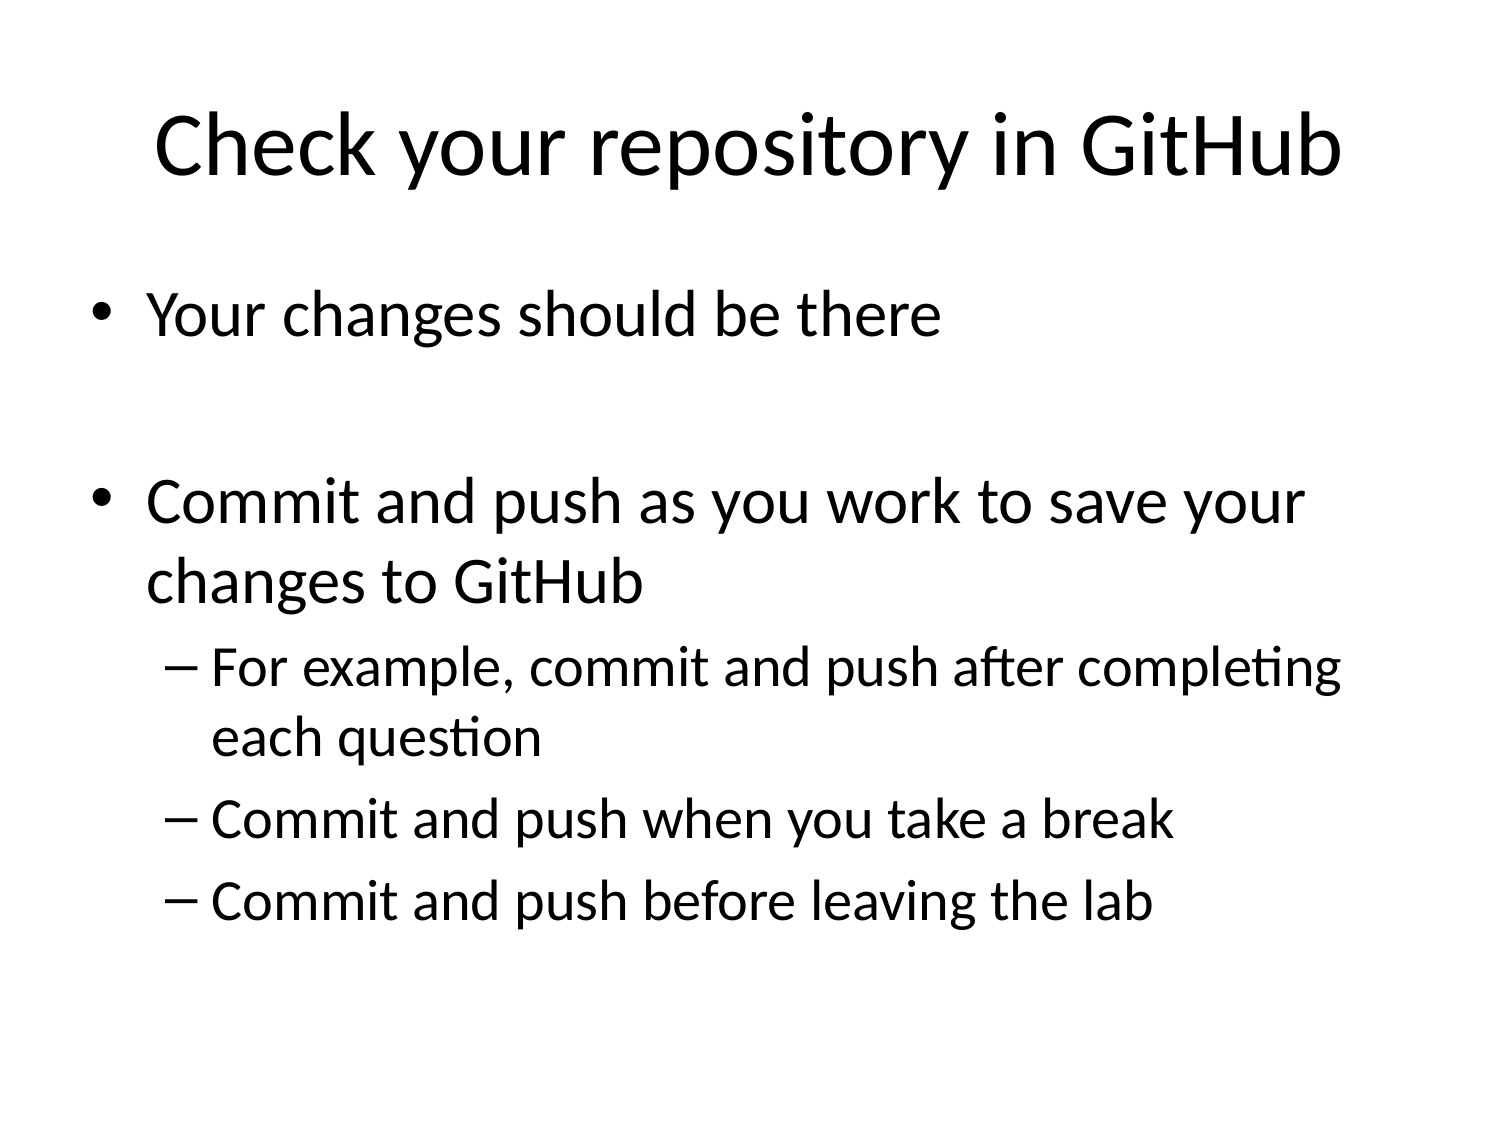

# Check your repository in GitHub
Your changes should be there

Commit and push as you work to save your changes to GitHub
For example, commit and push after completing each question
Commit and push when you take a break
Commit and push before leaving the lab